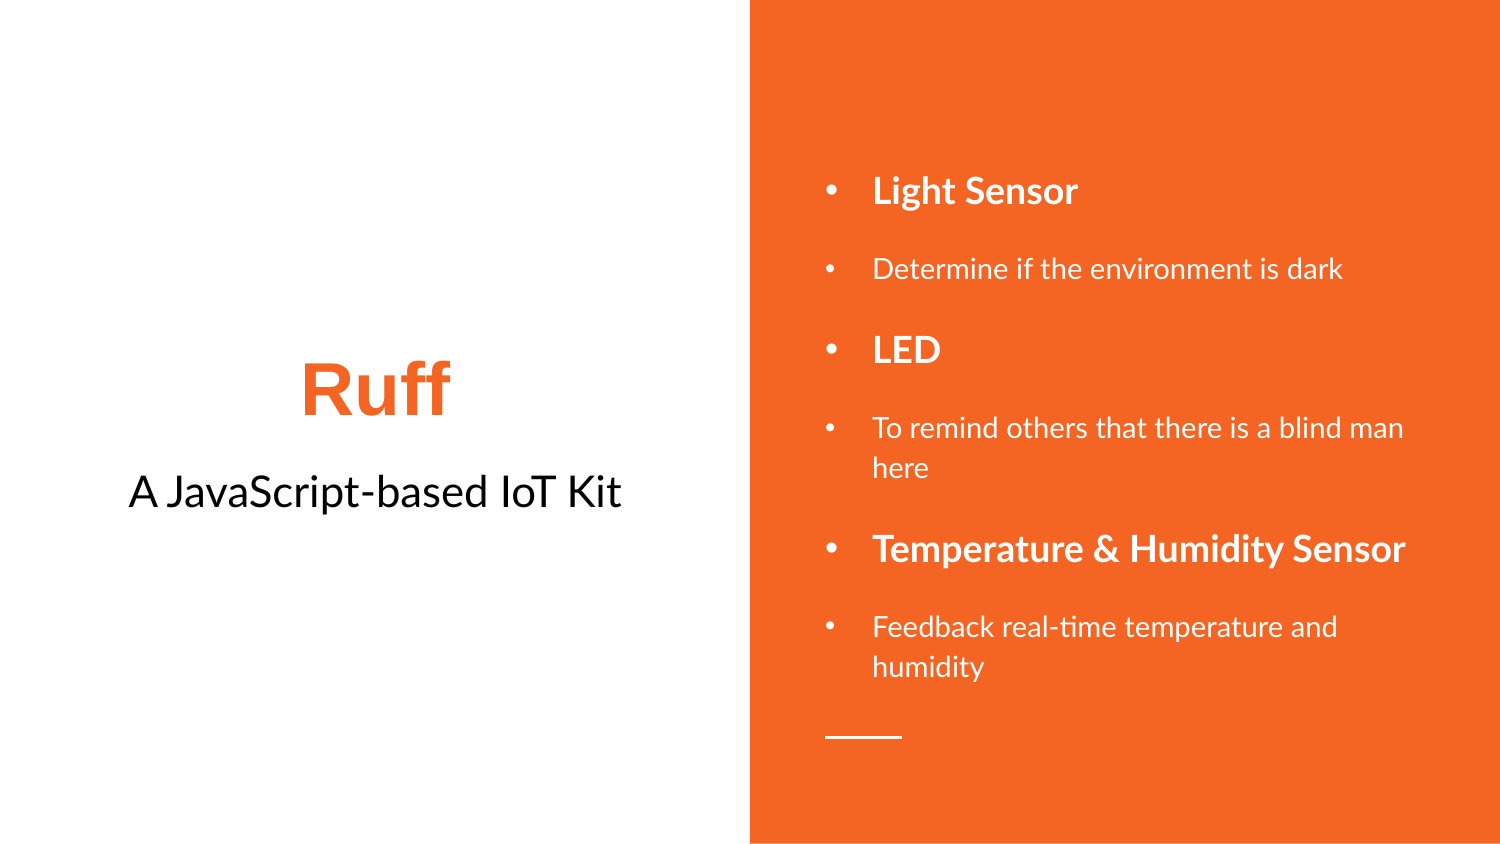

Light Sensor
Determine if the environment is dark
LED
To remind others that there is a blind man here
Temperature & Humidity Sensor
Feedback real-time temperature and humidity
# Ruff
A JavaScript-based IoT Kit